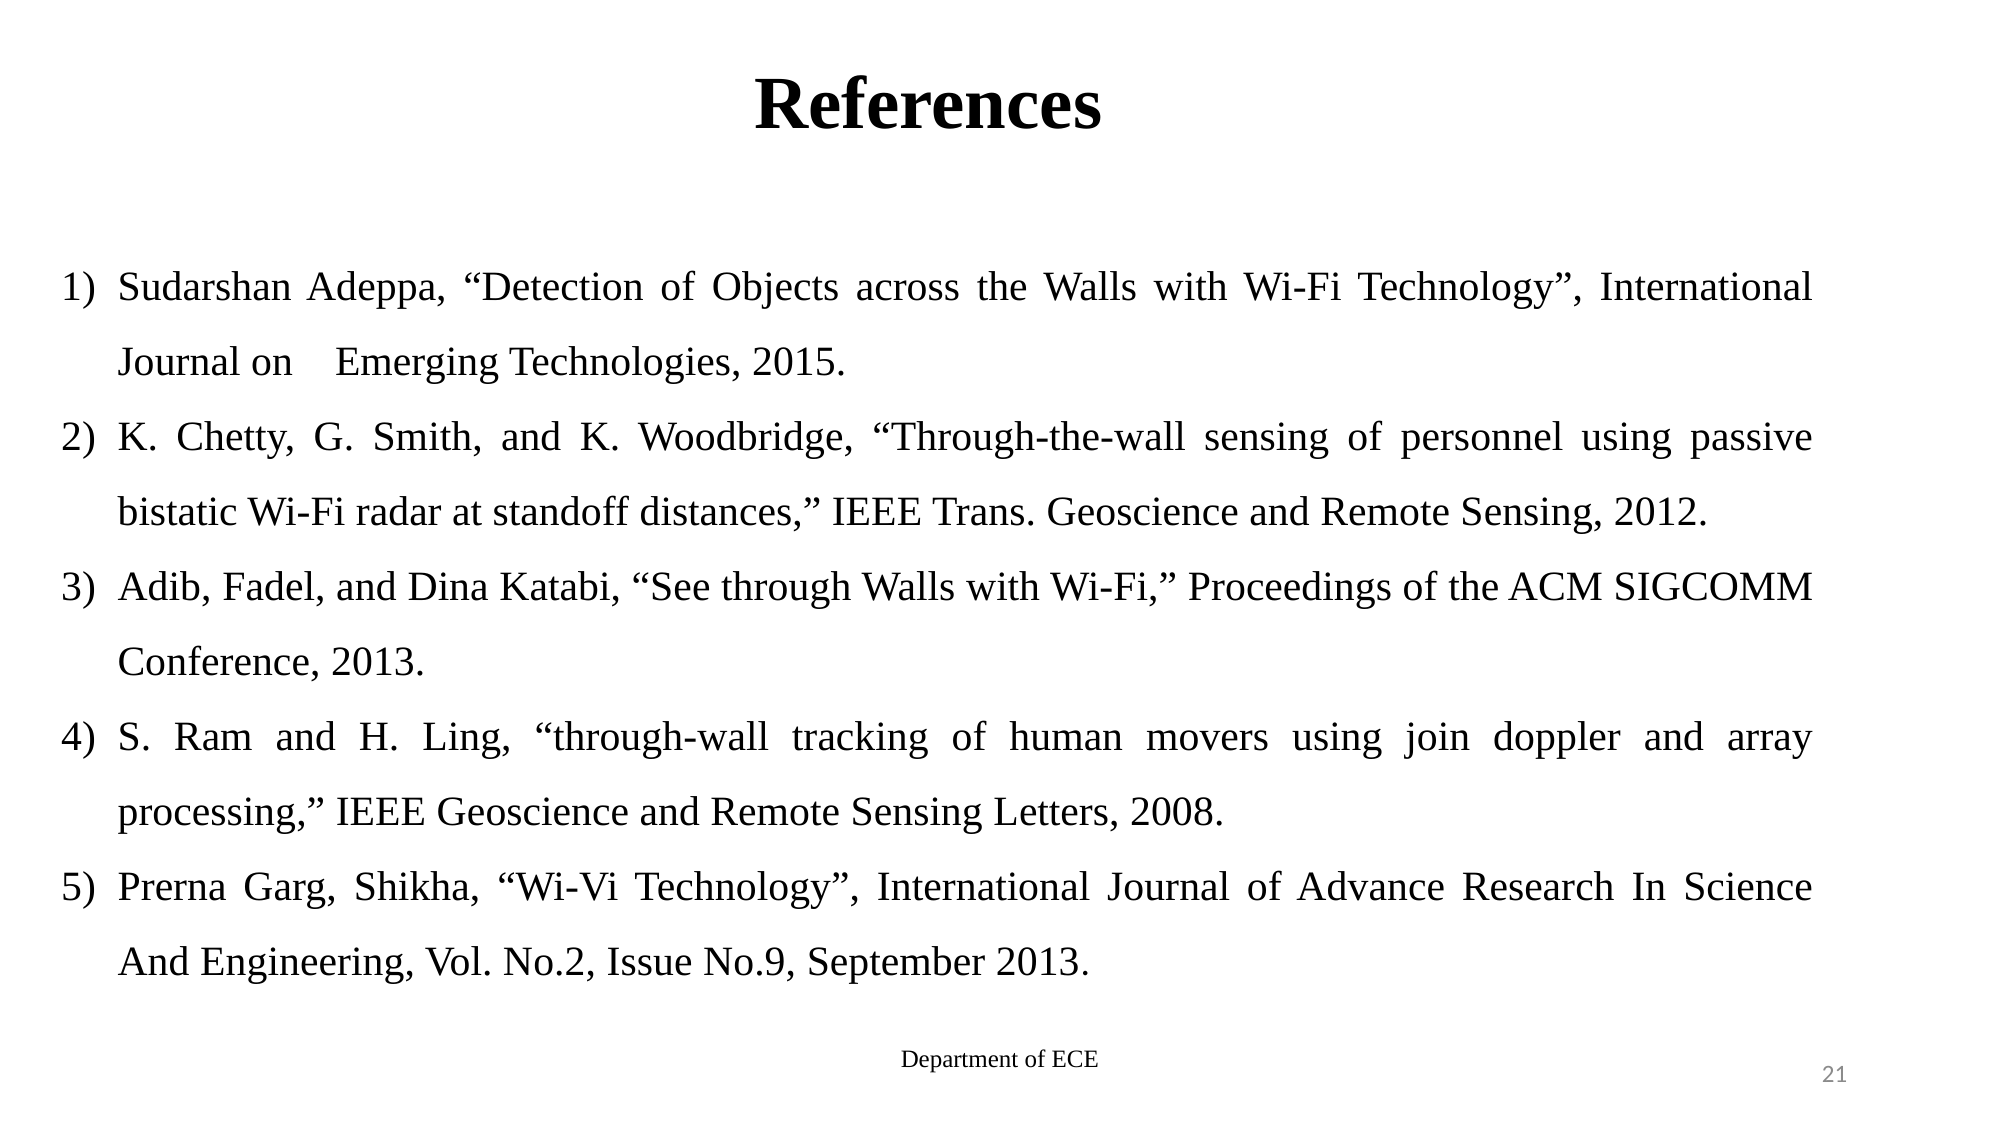

References

Sudarshan Adeppa, “Detection of Objects across the Walls with Wi-Fi Technology”, International Journal on    Emerging Technologies, 2015.
K. Chetty, G. Smith, and K. Woodbridge, “Through-the-wall sensing of personnel using passive bistatic Wi-Fi radar at standoff distances,” IEEE Trans. Geoscience and Remote Sensing, 2012.
Adib, Fadel, and Dina Katabi, “See through Walls with Wi-Fi,” Proceedings of the ACM SIGCOMM Conference, 2013.
S. Ram and H. Ling, “through-wall tracking of human movers using join doppler and array processing,” IEEE Geoscience and Remote Sensing Letters, 2008.
Prerna Garg, Shikha, “Wi-Vi Technology”, International Journal of Advance Research In Science And Engineering, Vol. No.2, Issue No.9, September 2013.
Department of ECE

21